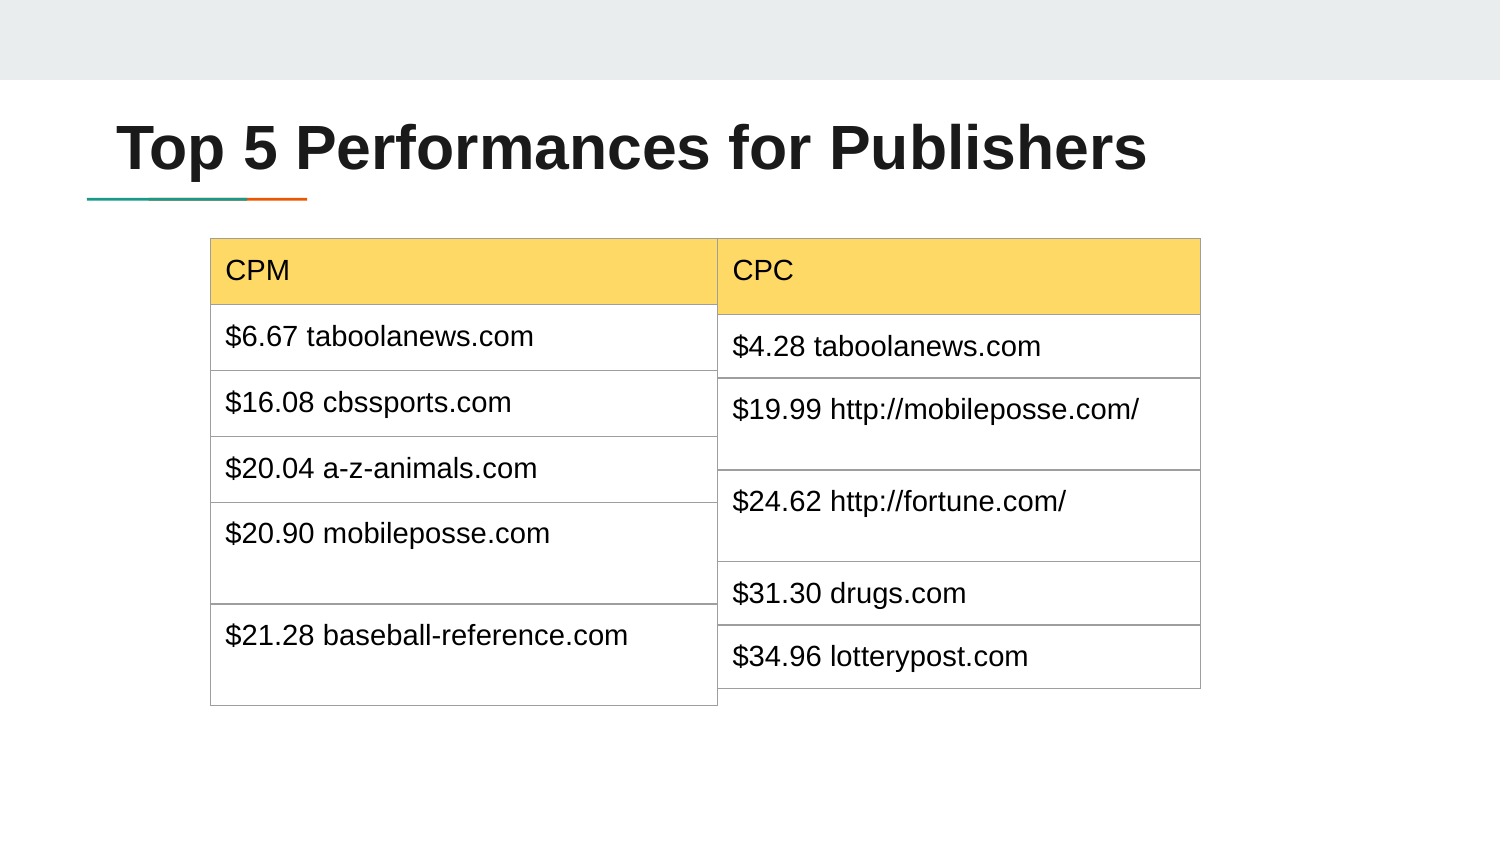

# Top 5 Performances for Publishers
| CPC |
| --- |
| $4.28 taboolanews.com |
| $19.99 http://mobileposse.com/ |
| $24.62 http://fortune.com/ |
| $31.30 drugs.com |
| $34.96 lotterypost.com |
| CPM |
| --- |
| $6.67 taboolanews.com |
| $16.08 cbssports.com |
| $20.04 a-z-animals.com |
| $20.90 mobileposse.com |
| $21.28 baseball-reference.com |